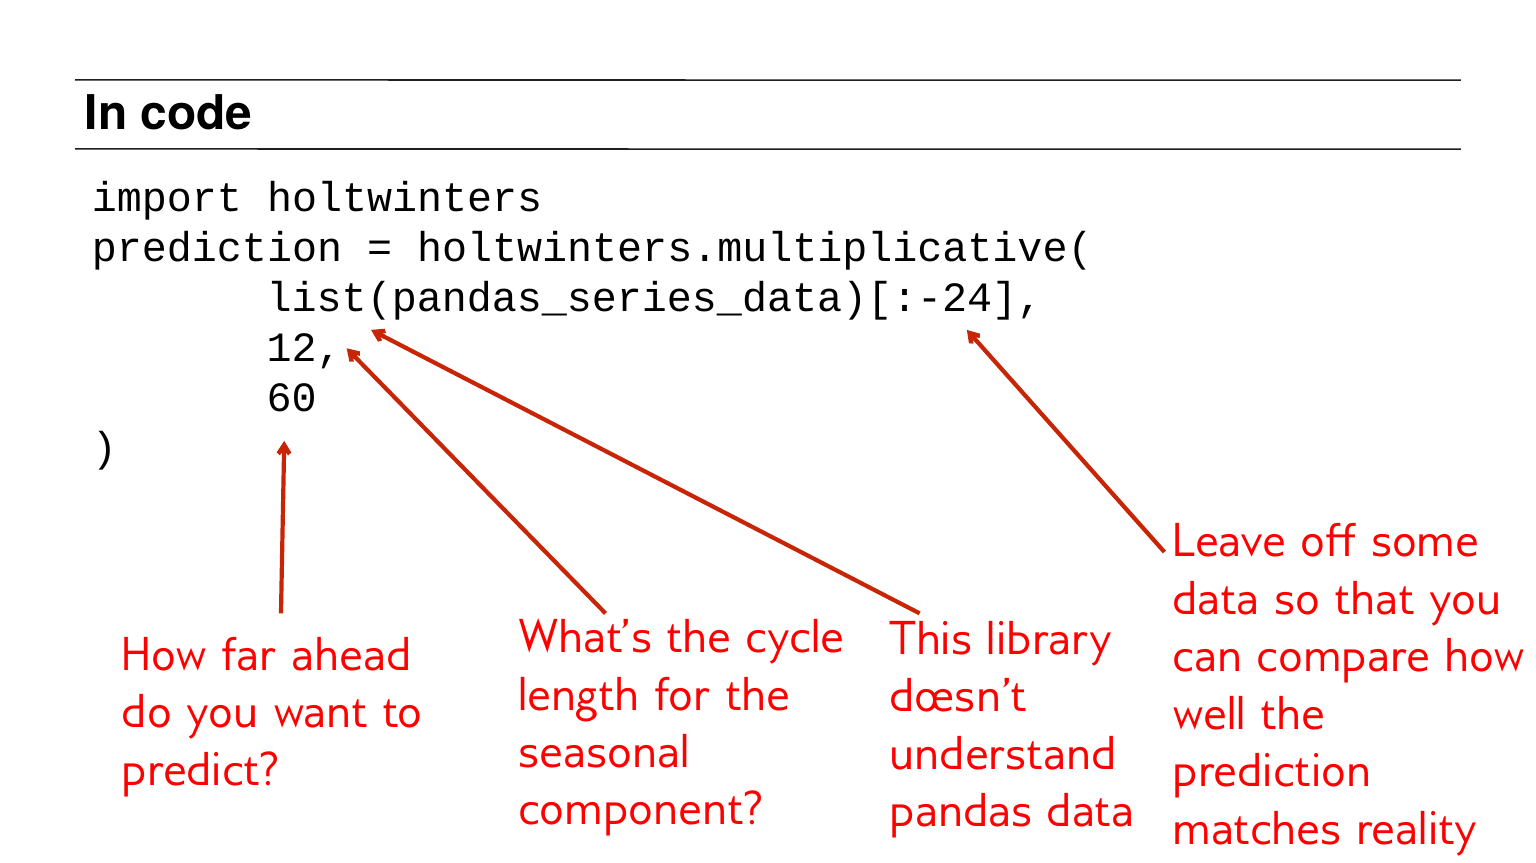

# In code
import holtwinters
prediction = holtwinters.multiplicative(
       list(pandas_series_data)[:-24],
       12,
       60
)
Leave off some data so that you can compare how well the prediction matches reality
What’s the cycle length for the seasonal component?
This library doesn’t understand pandas data
How far ahead do you want to predict?